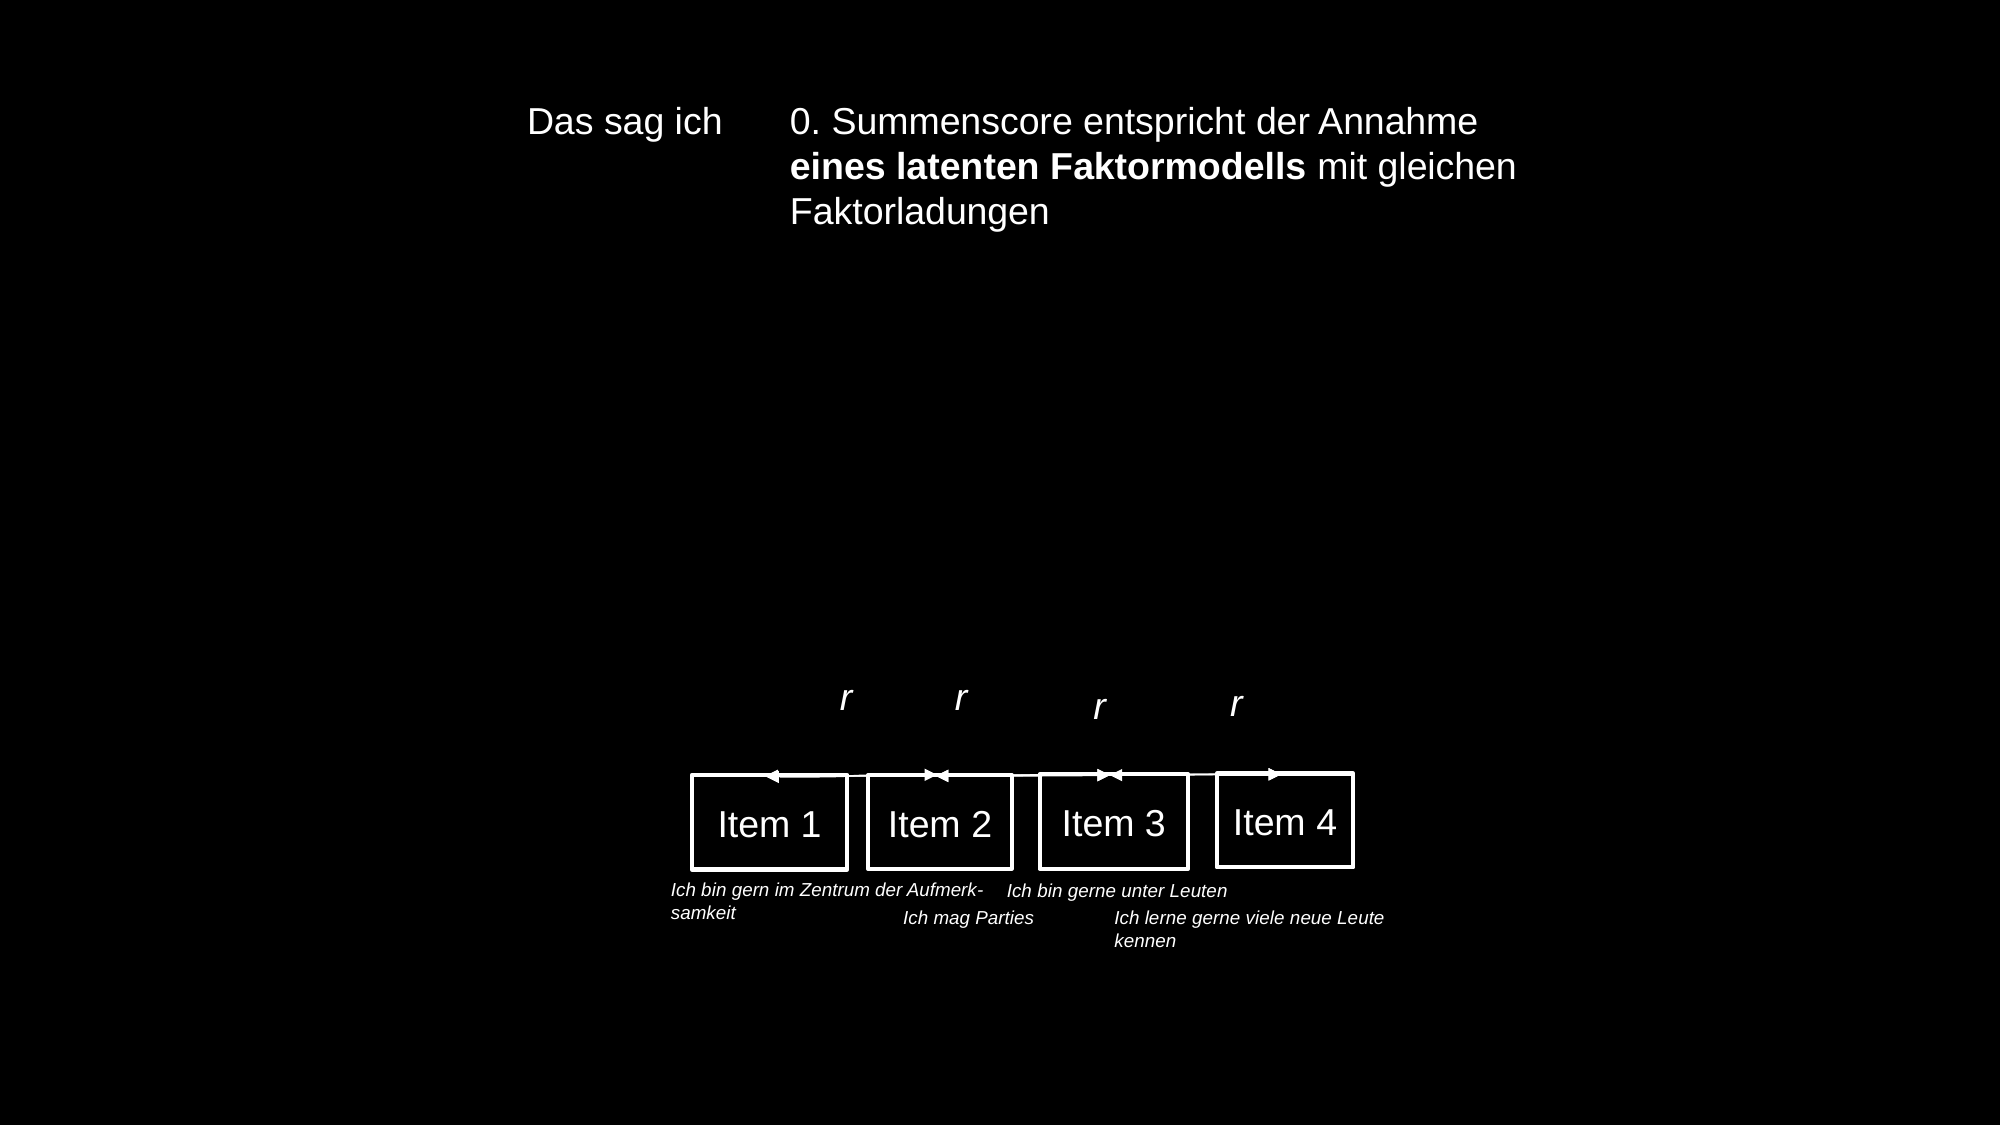

Das sag ich
0. Summenscore entspricht der Annahme eines latenten Faktormodells mit gleichen Faktorladungen
r
r
r
r
Item 4
Item 3
Item 1
Item 2
Ich bin gern im Zentrum der Aufmerk-
samkeit
Ich bin gerne unter Leuten
Ich mag Parties
Ich lerne gerne viele neue Leute kennen